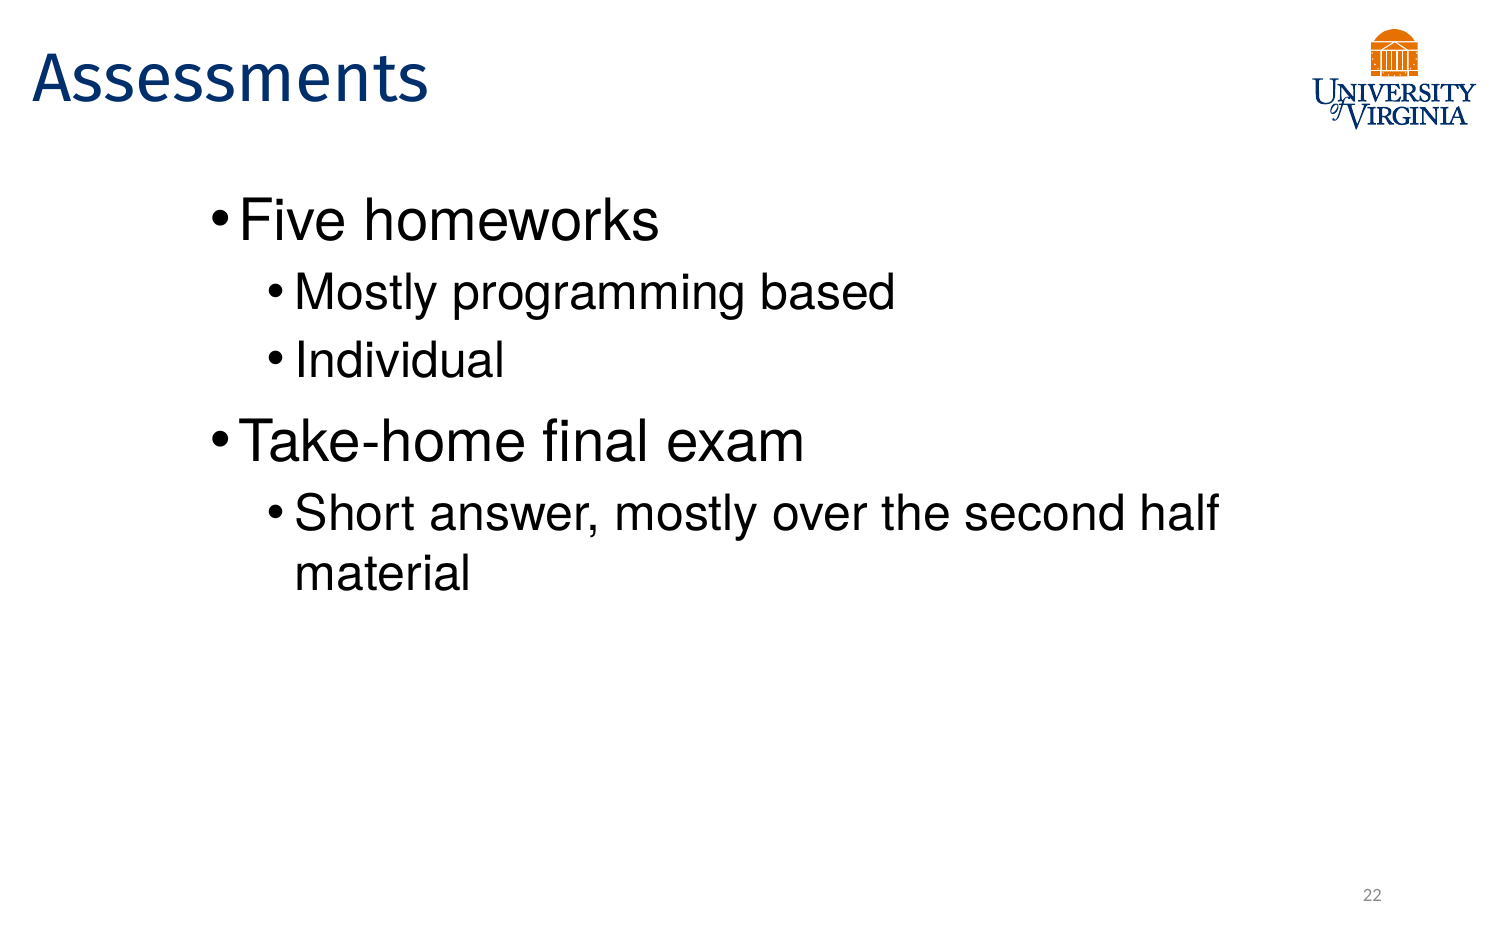

# Assessments
Five homeworks
Mostly programming based
Individual
Take-home final exam
Short answer, mostly over the second half material
22